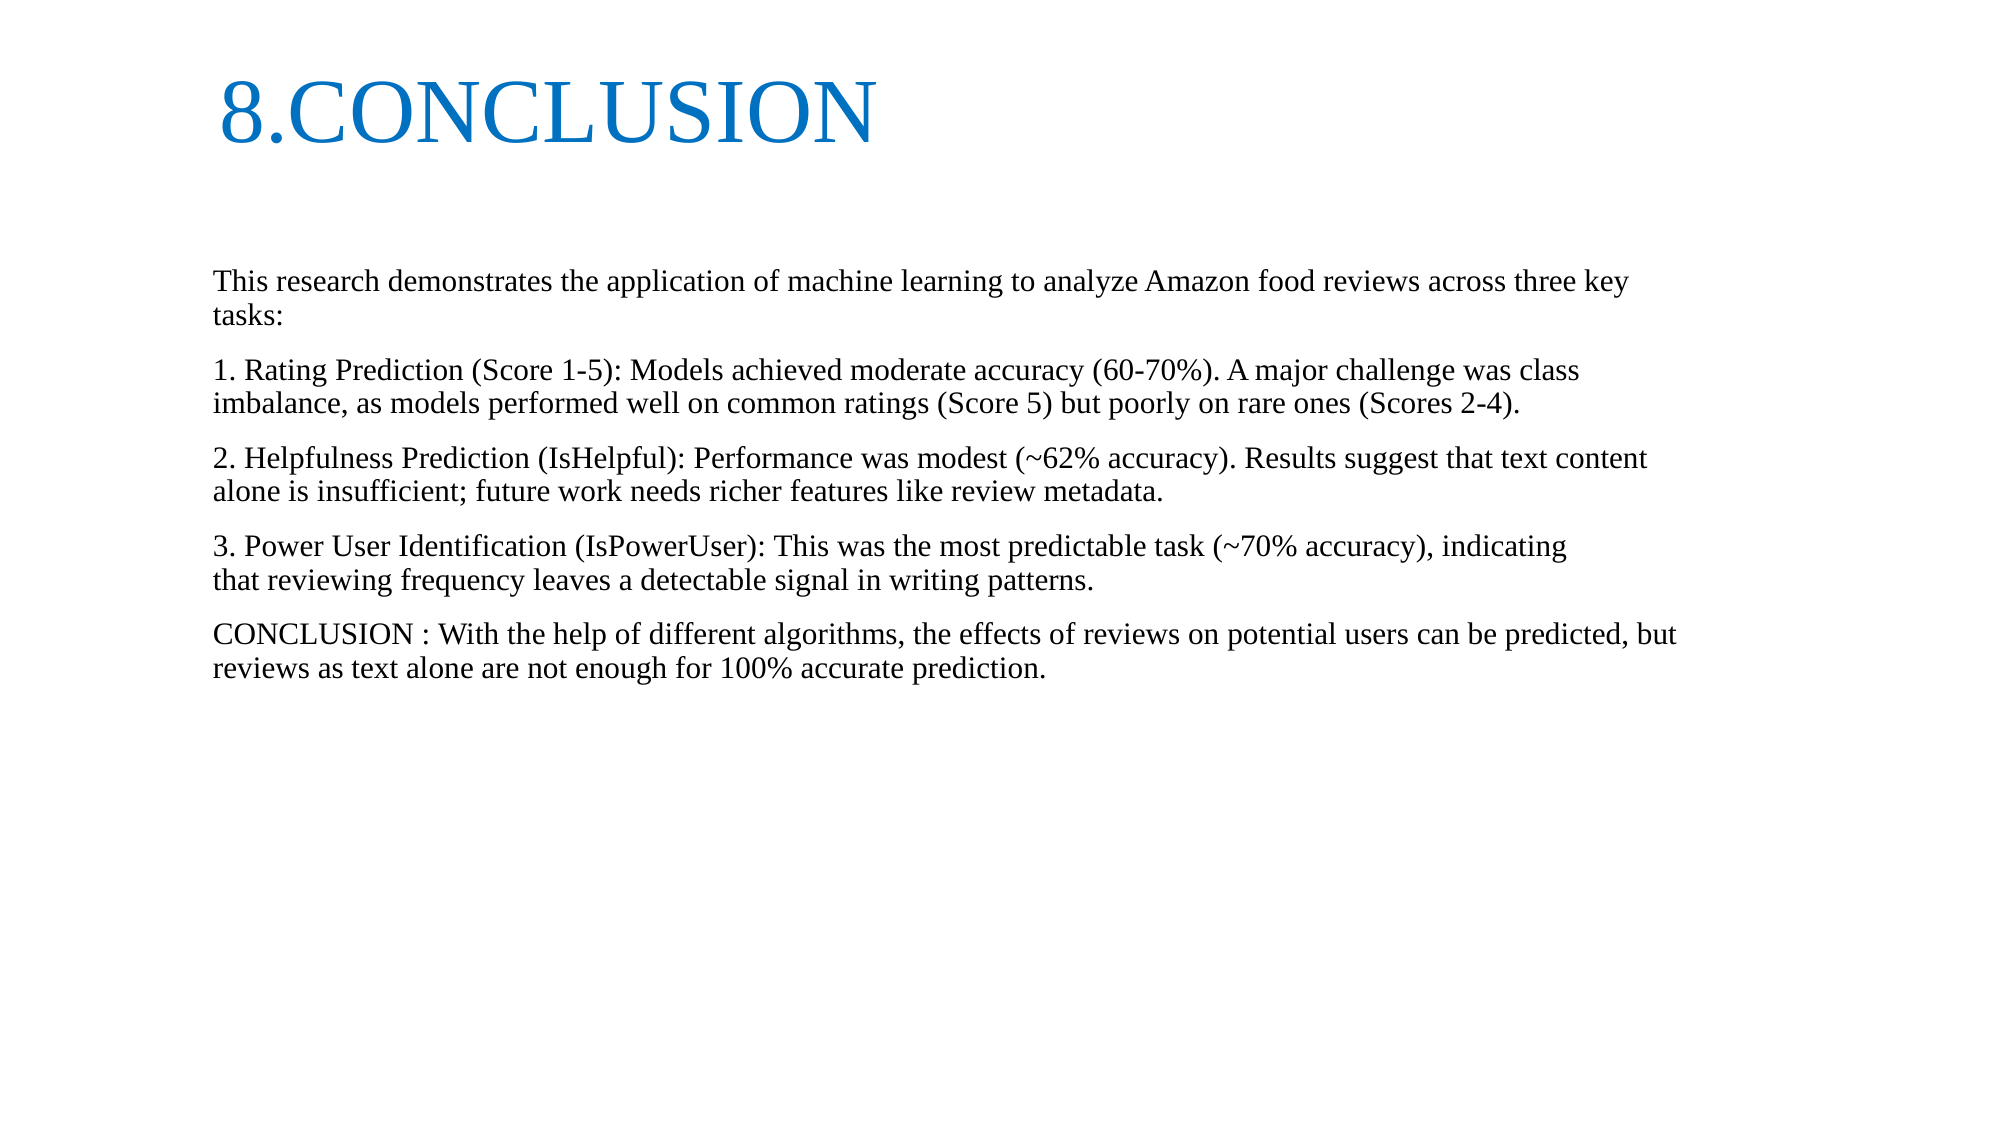

# 8.CONCLUSION
This research demonstrates the application of machine learning to analyze Amazon food reviews across three key tasks:
1. Rating Prediction (Score 1-5): Models achieved moderate accuracy (60-70%). A major challenge was class imbalance, as models performed well on common ratings (Score 5) but poorly on rare ones (Scores 2-4).
2. Helpfulness Prediction (IsHelpful): Performance was modest (~62% accuracy). Results suggest that text content alone is insufficient; future work needs richer features like review metadata.
3. Power User Identification (IsPowerUser): This was the most predictable task (~70% accuracy), indicating that reviewing frequency leaves a detectable signal in writing patterns.
CONCLUSION : With the help of different algorithms, the effects of reviews on potential users can be predicted, but reviews as text alone are not enough for 100% accurate prediction.